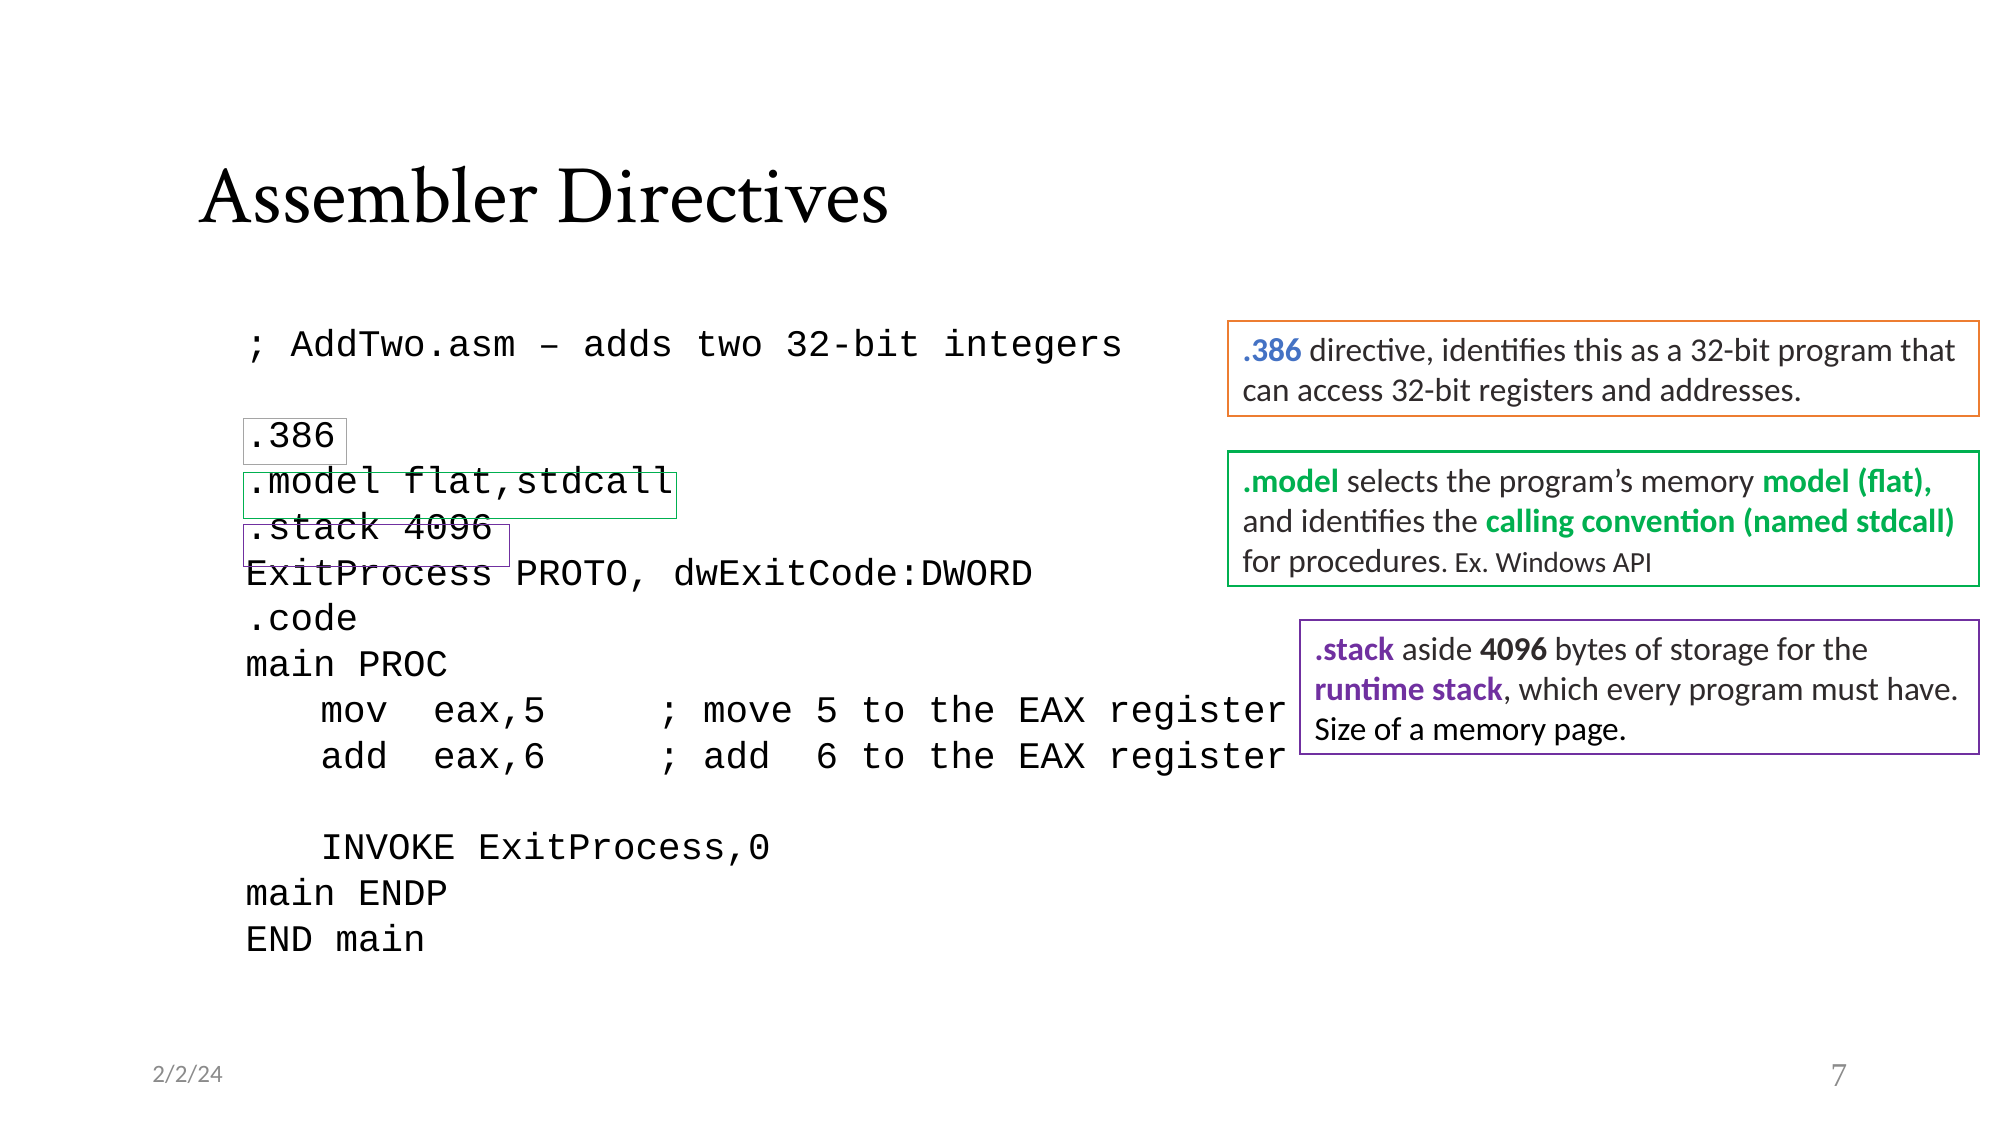

# Assembler Directives
; AddTwo.asm – adds two 32-bit integers

.386
.model flat,stdcall
.stack 4096
ExitProcess PROTO, dwExitCode:DWORD
.code
main PROC
	mov  eax,5     ; move 5 to the EAX register
	add  eax,6     ; add  6 to the EAX register

	INVOKE ExitProcess,0
main ENDP
END main
.386 directive, identifies this as a 32-bit program that can access 32-bit registers and addresses.

.model selects the program’s memory model (flat), and identifies the calling convention (named stdcall) for procedures. Ex. Windows API

.stack aside 4096 bytes of storage for the runtime stack, which every program must have. Size of a memory page.
2/2/24
7